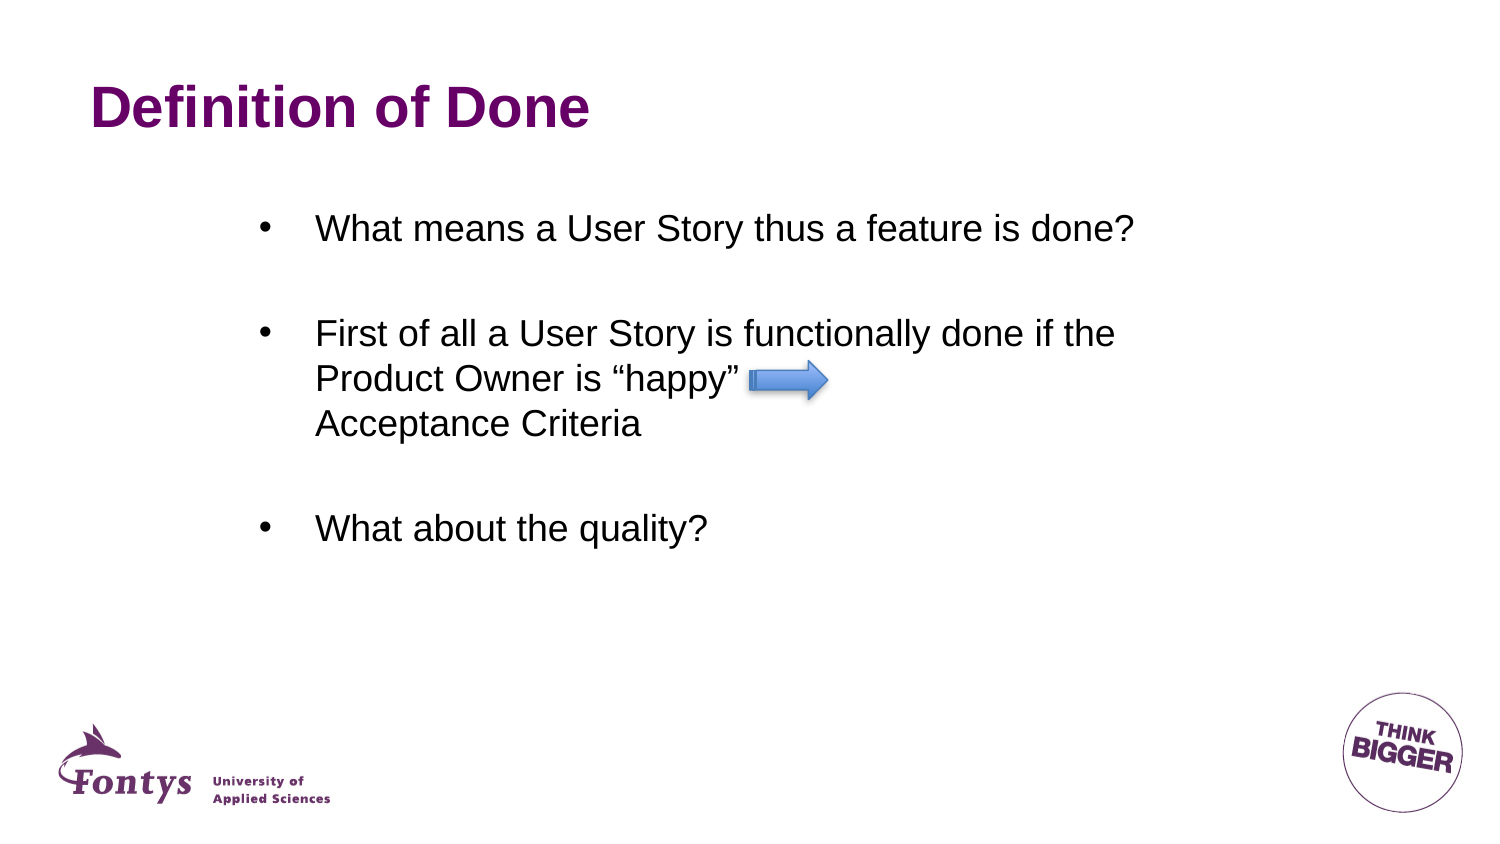

# Definition of Done
What means a User Story thus a feature is done?

First of all a User Story is functionally done if the
Product Owner is “happy” 			Acceptance Criteria

What about the quality?